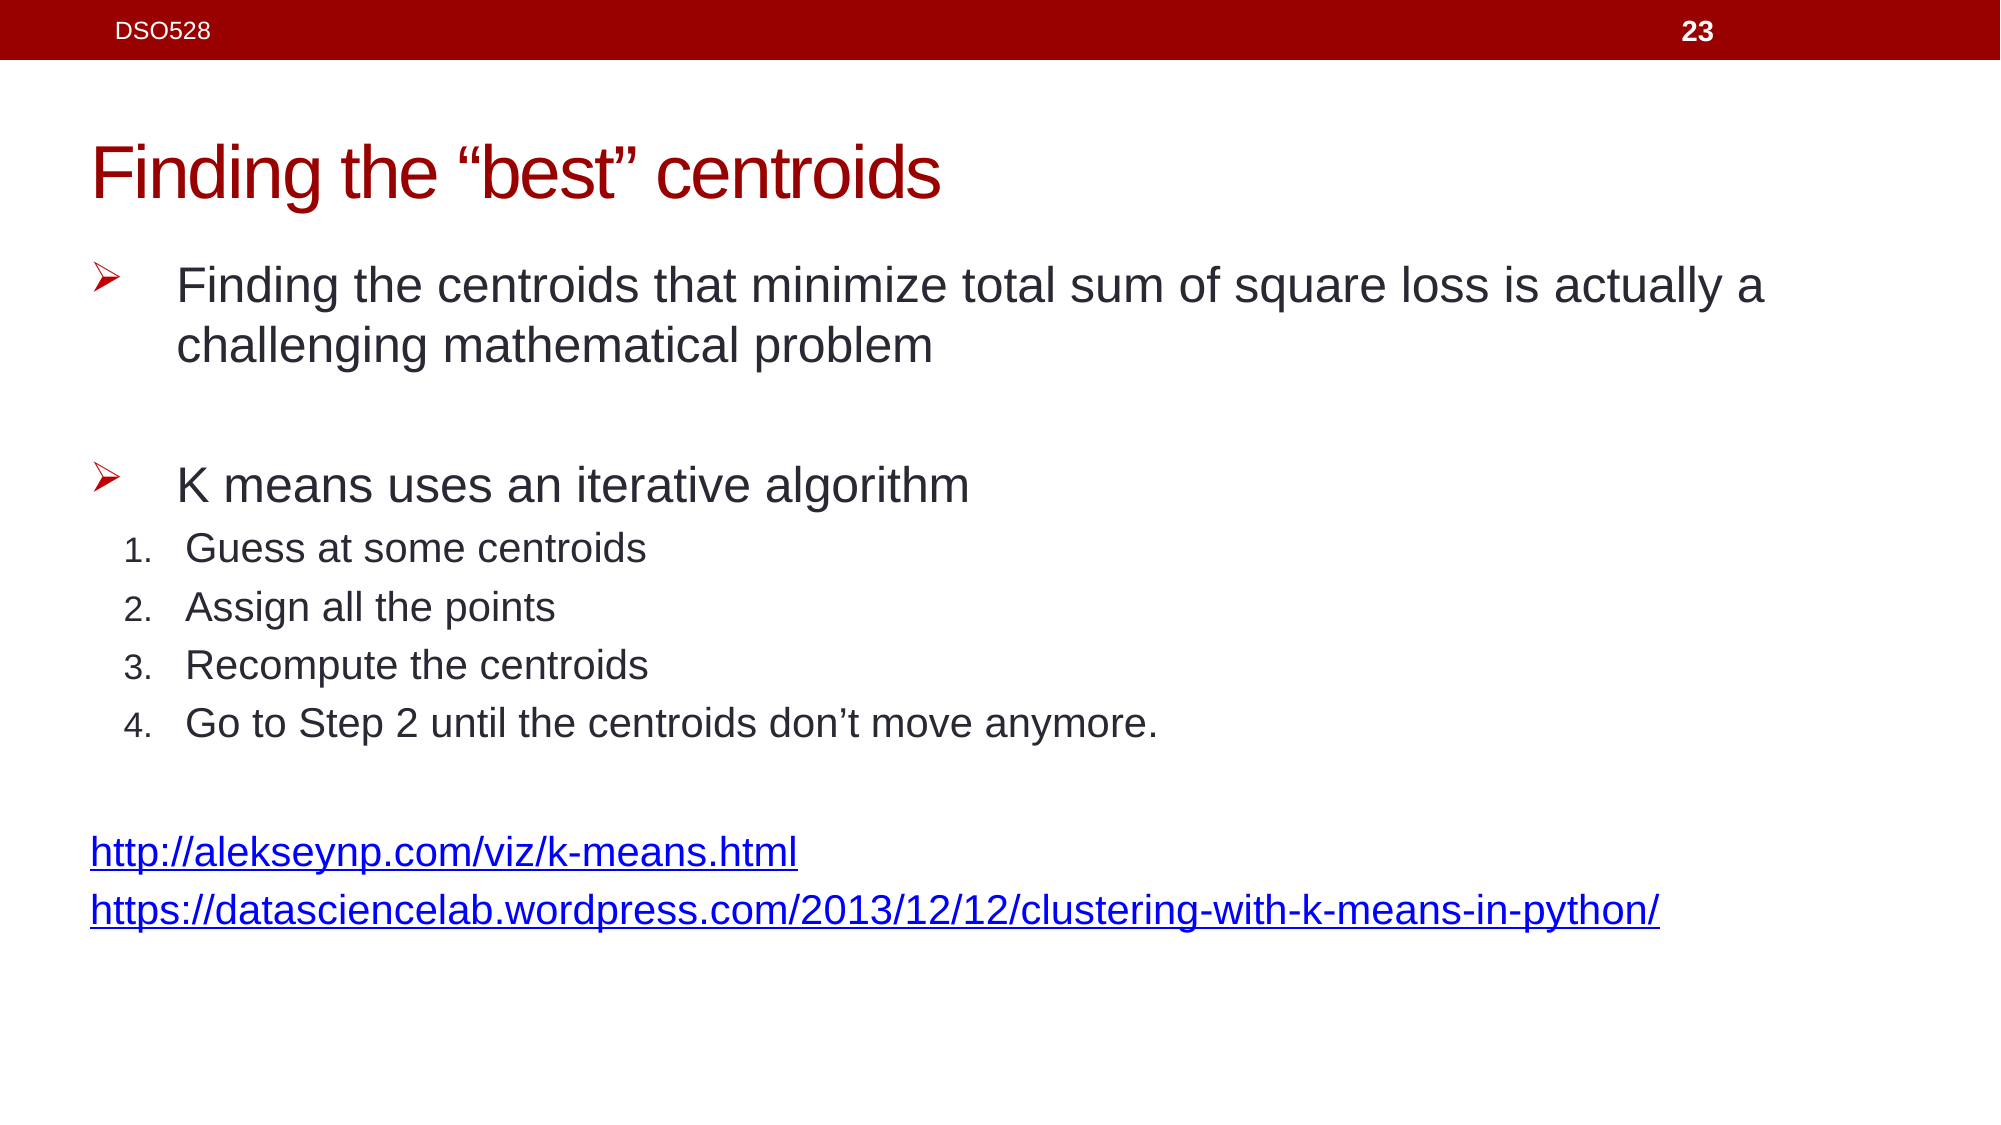

DSO528
23
# Finding the “best” centroids
Finding the centroids that minimize total sum of square loss is actually a challenging mathematical problem

K means uses an iterative algorithm
Guess at some centroids
Assign all the points
Recompute the centroids
Go to Step 2 until the centroids don’t move anymore.

http://alekseynp.com/viz/k-means.html
https://datasciencelab.wordpress.com/2013/12/12/clustering-with-k-means-in-python/